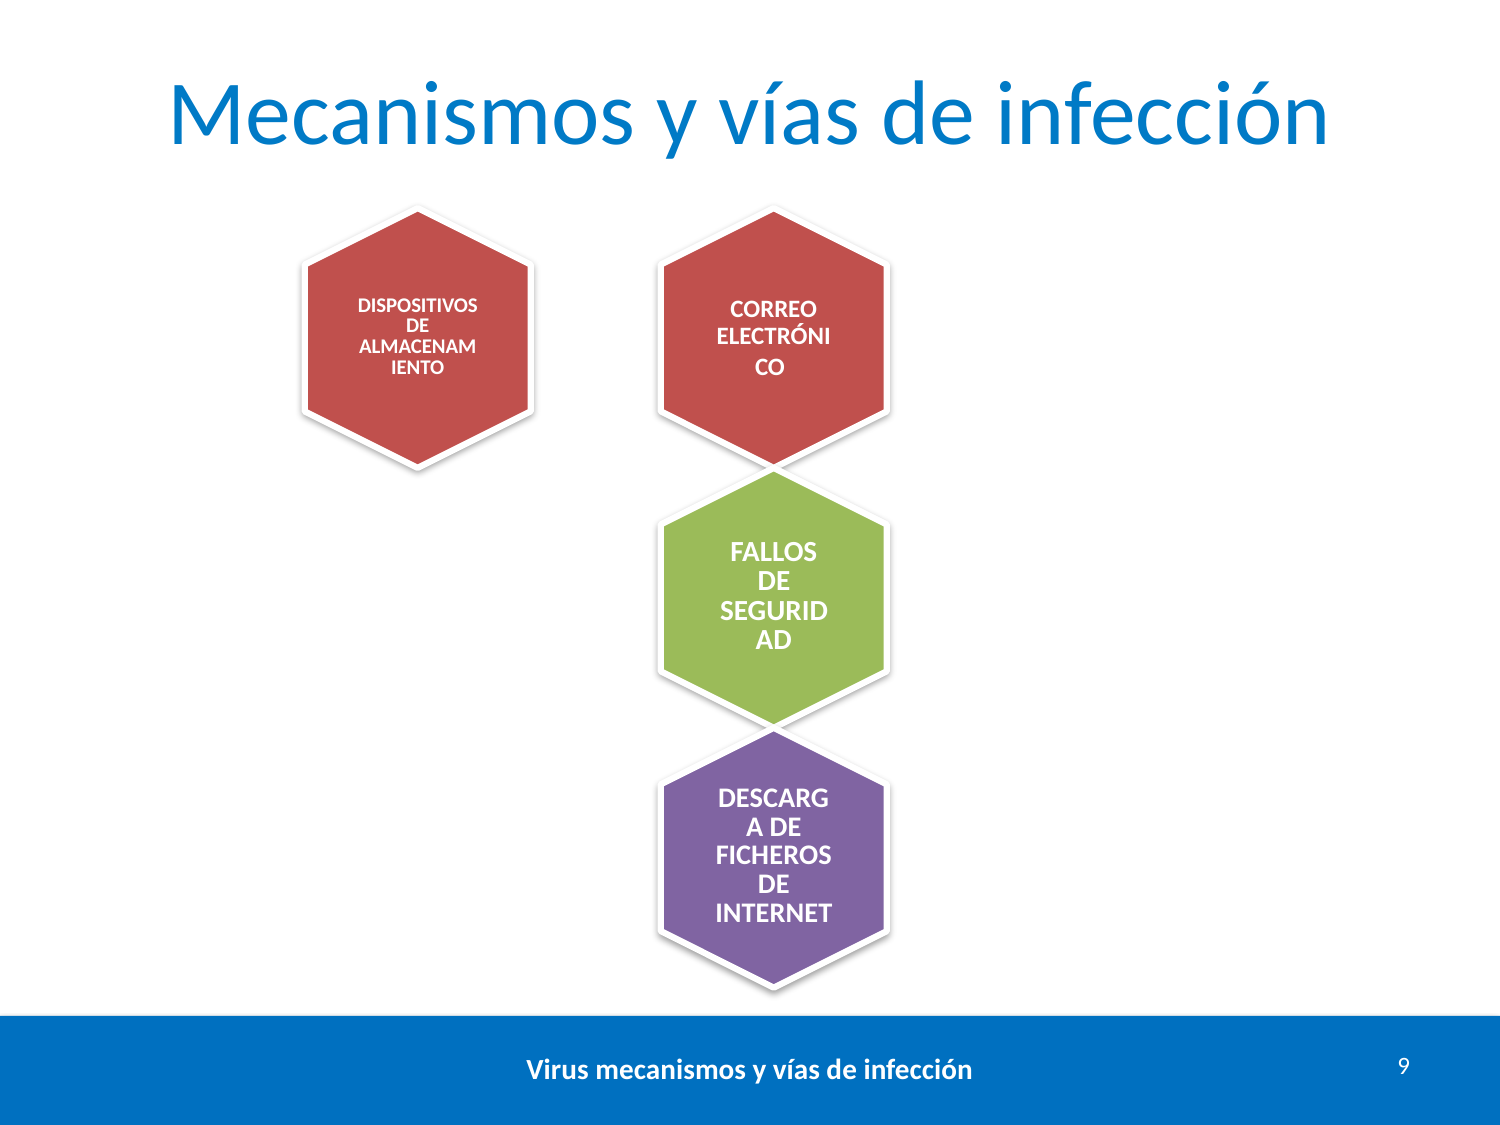

# Mecanismos y vías de infección
Correo electrónico
DISPOSITIVOS de almacenamiento
Fallos de seguridad
DESCARGA DE Ficheros DE INTERNET
Virus mecanismos y vías de infección
9